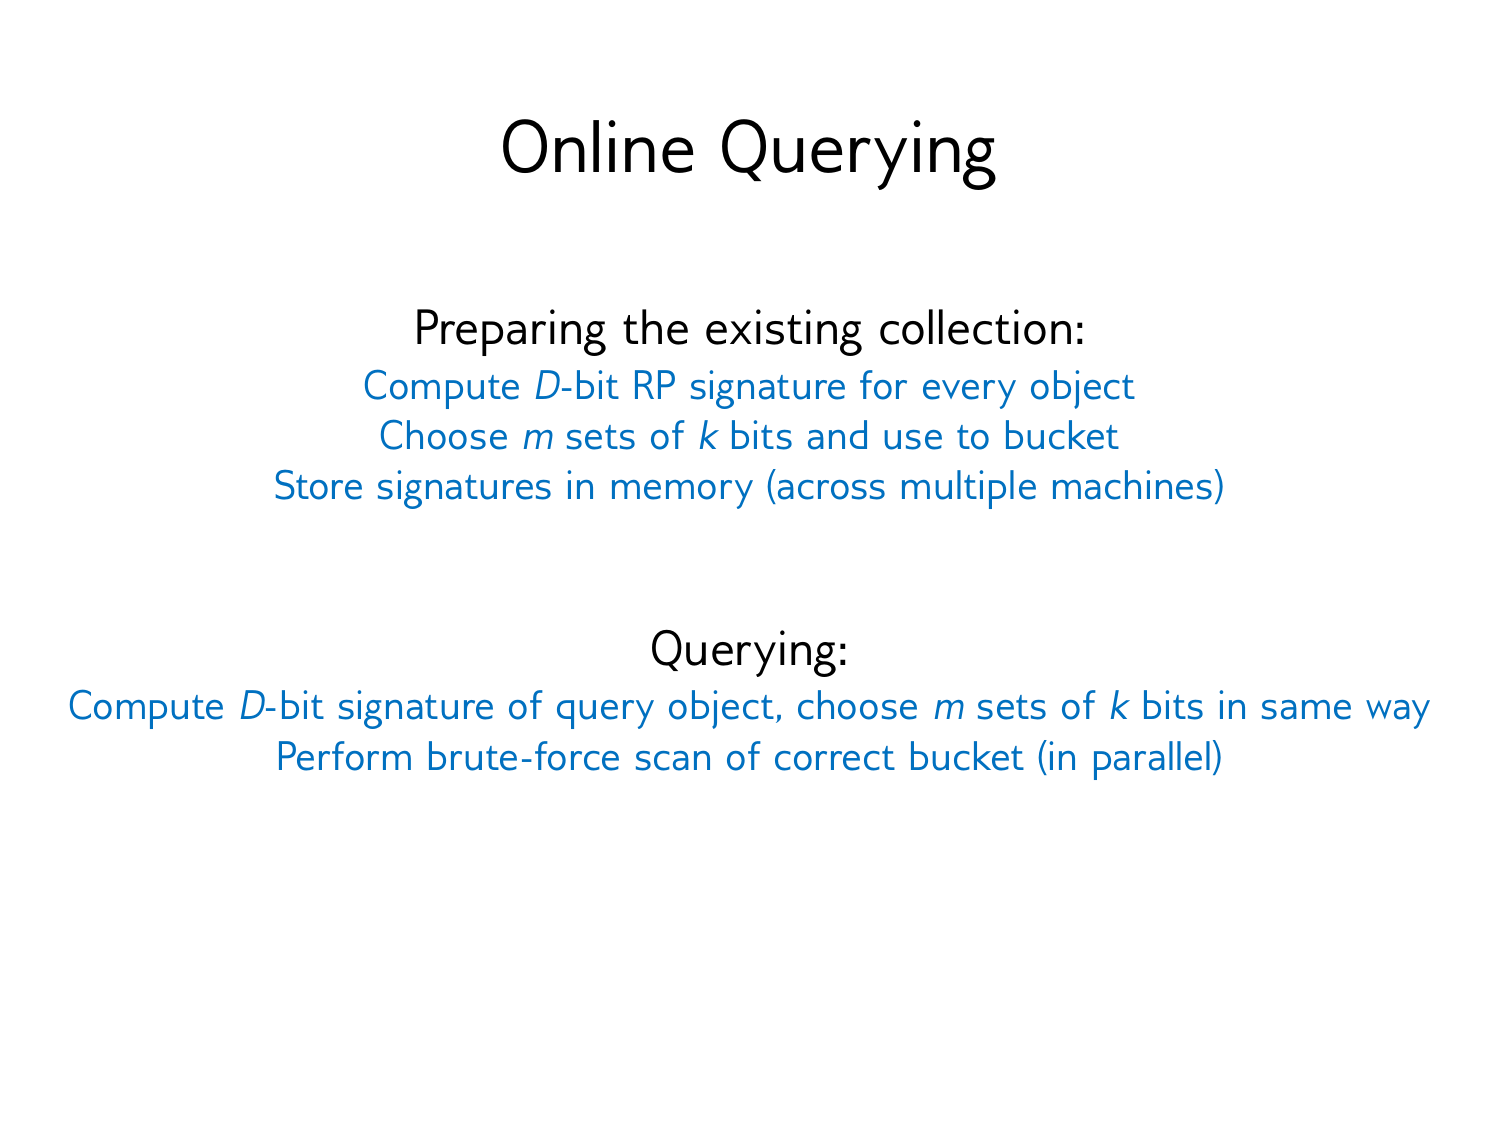

Online Querying
Preparing the existing collection:
Compute D-bit RP signature for every object
Choose m sets of k bits and use to bucket
Store signatures in memory (across multiple machines)
Querying:
Compute D-bit signature of query object, choose m sets of k bits in same way
Perform brute-force scan of correct bucket (in parallel)